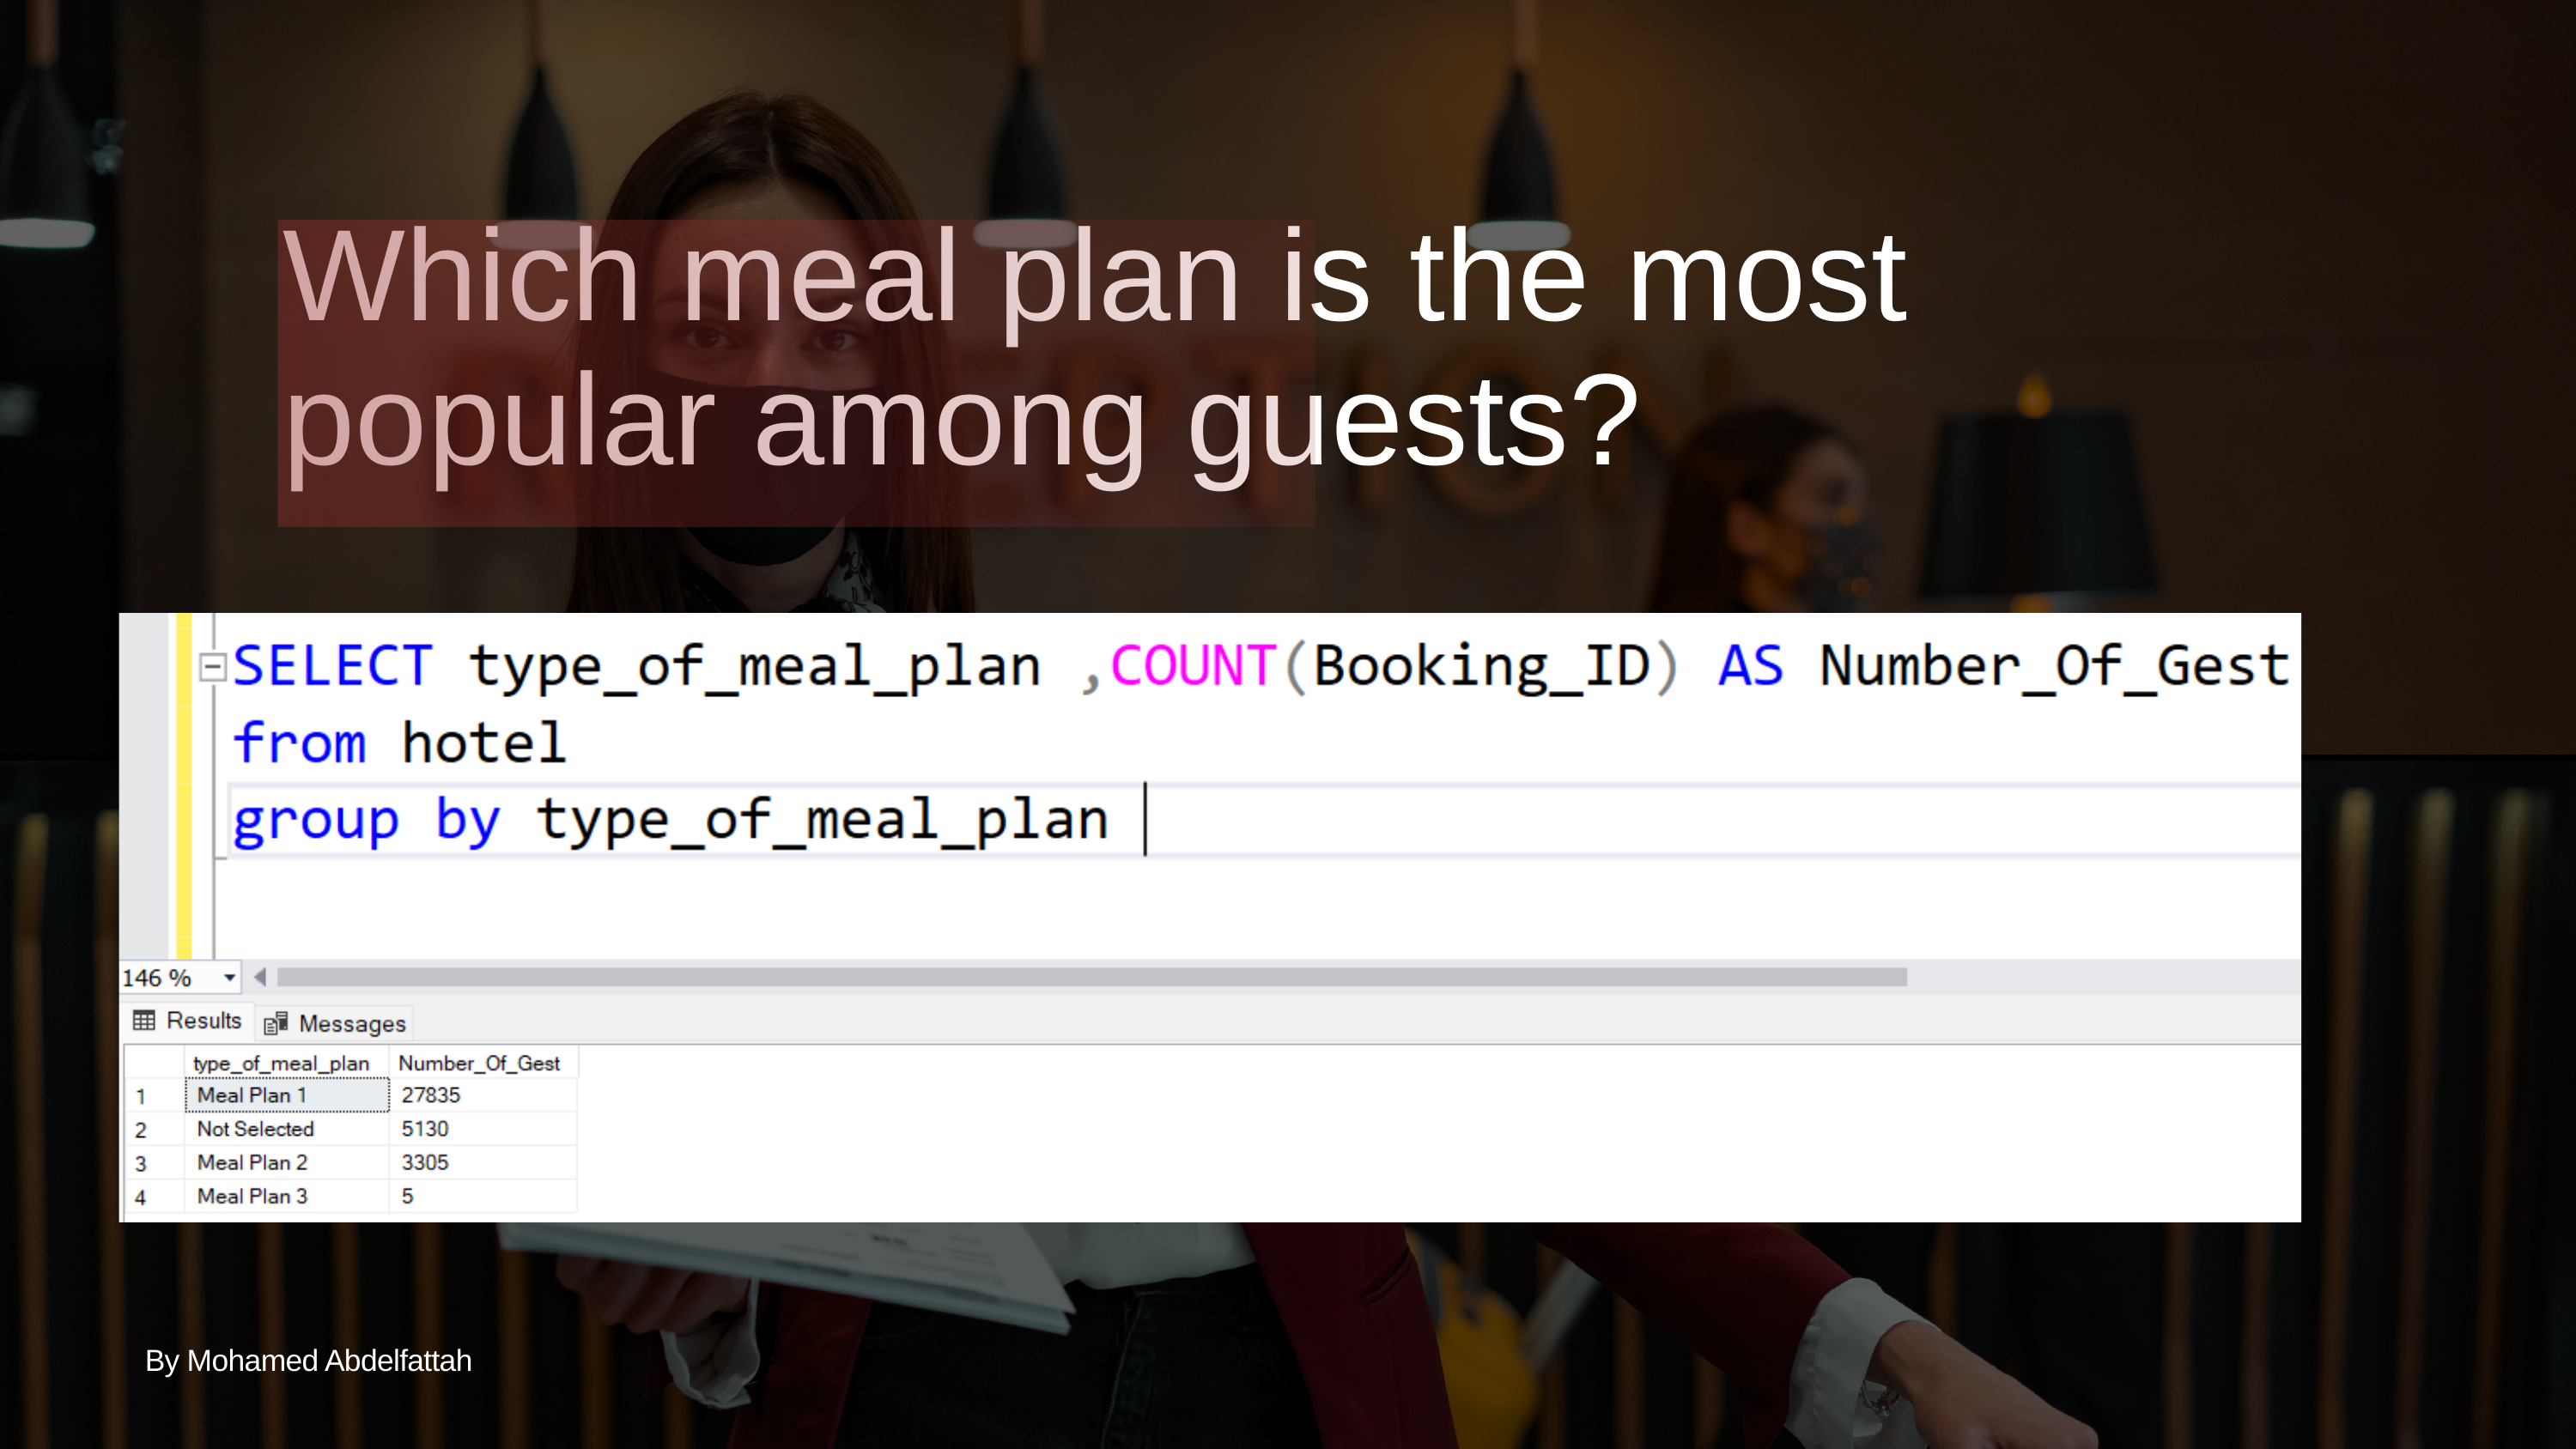

Which meal plan is the most popular among guests?

By Mohamed Abdelfattah